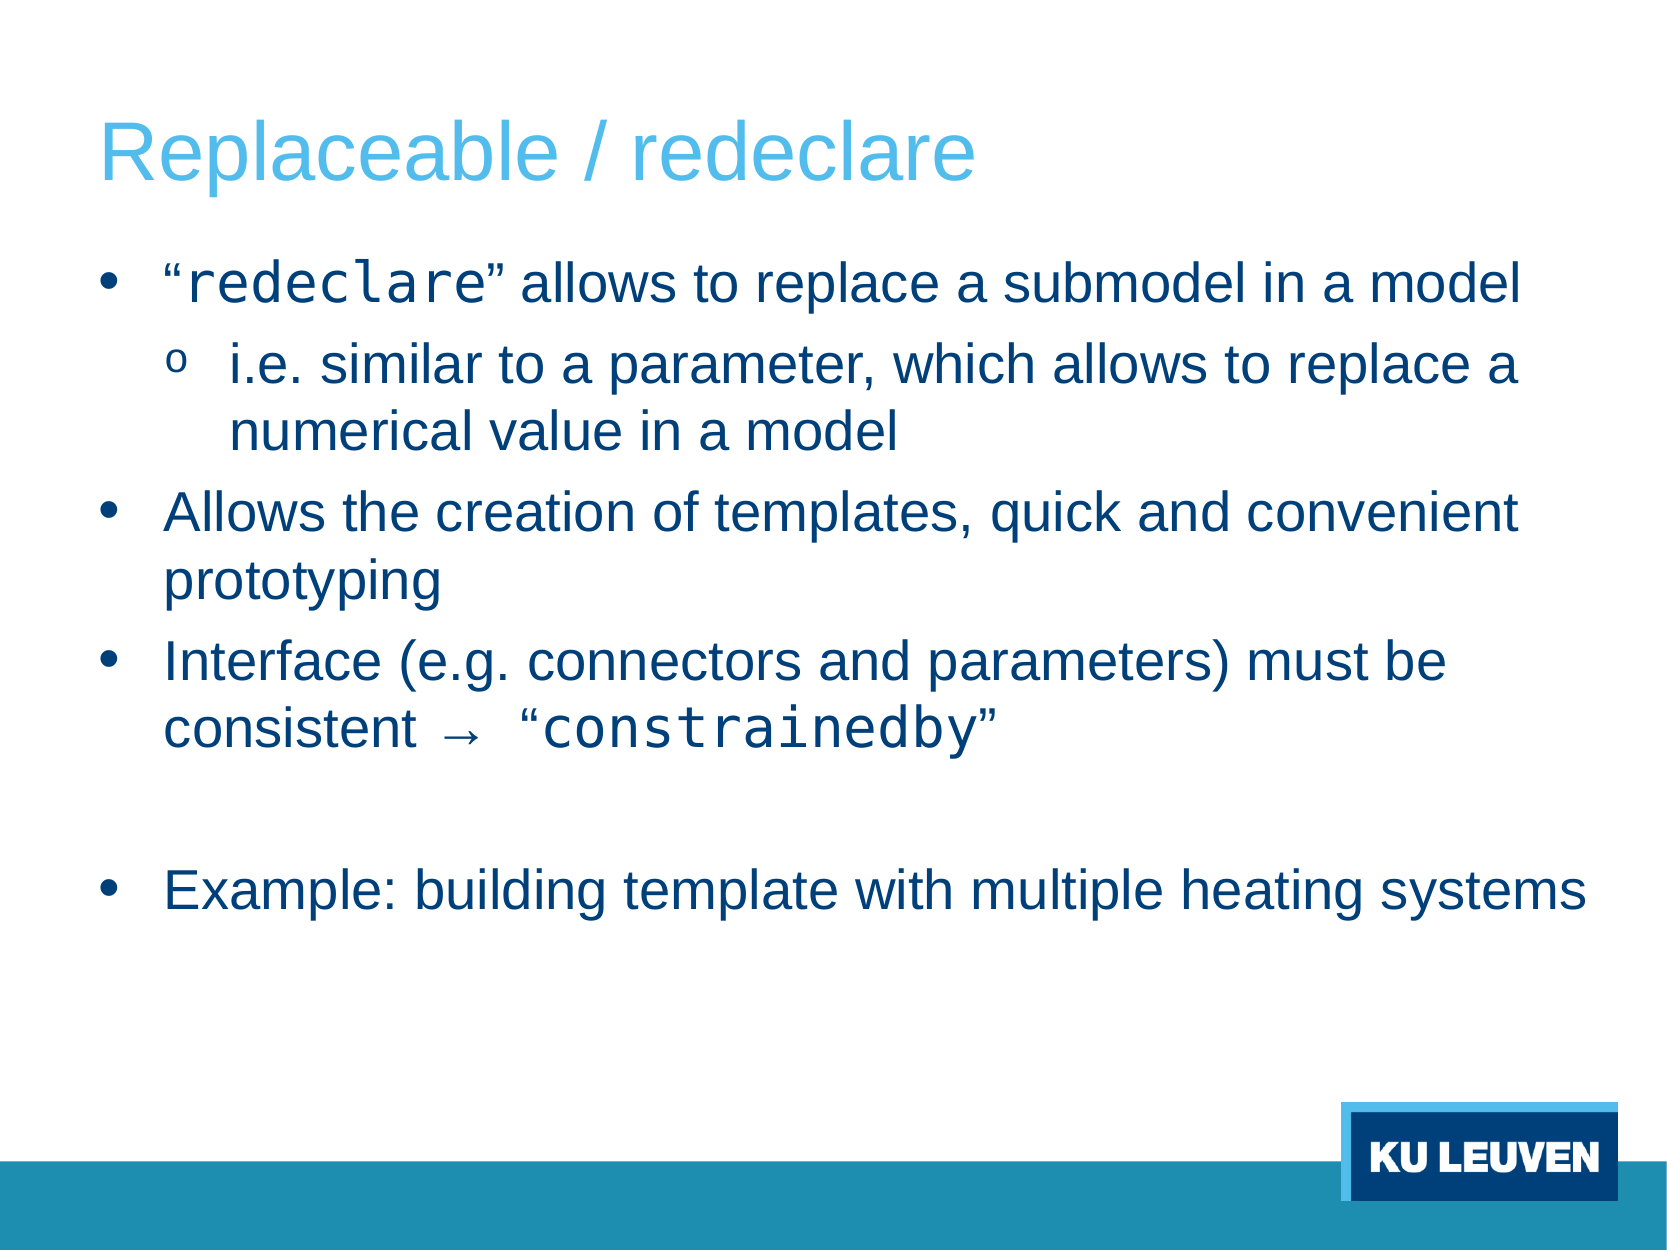

# Replaceable / redeclare
“redeclare” allows to replace a submodel in a model
i.e. similar to a parameter, which allows to replace a numerical value in a model
Allows the creation of templates, quick and convenient prototyping
Interface (e.g. connectors and parameters) must be consistent →  “constrainedby”

Example: building template with multiple heating systems